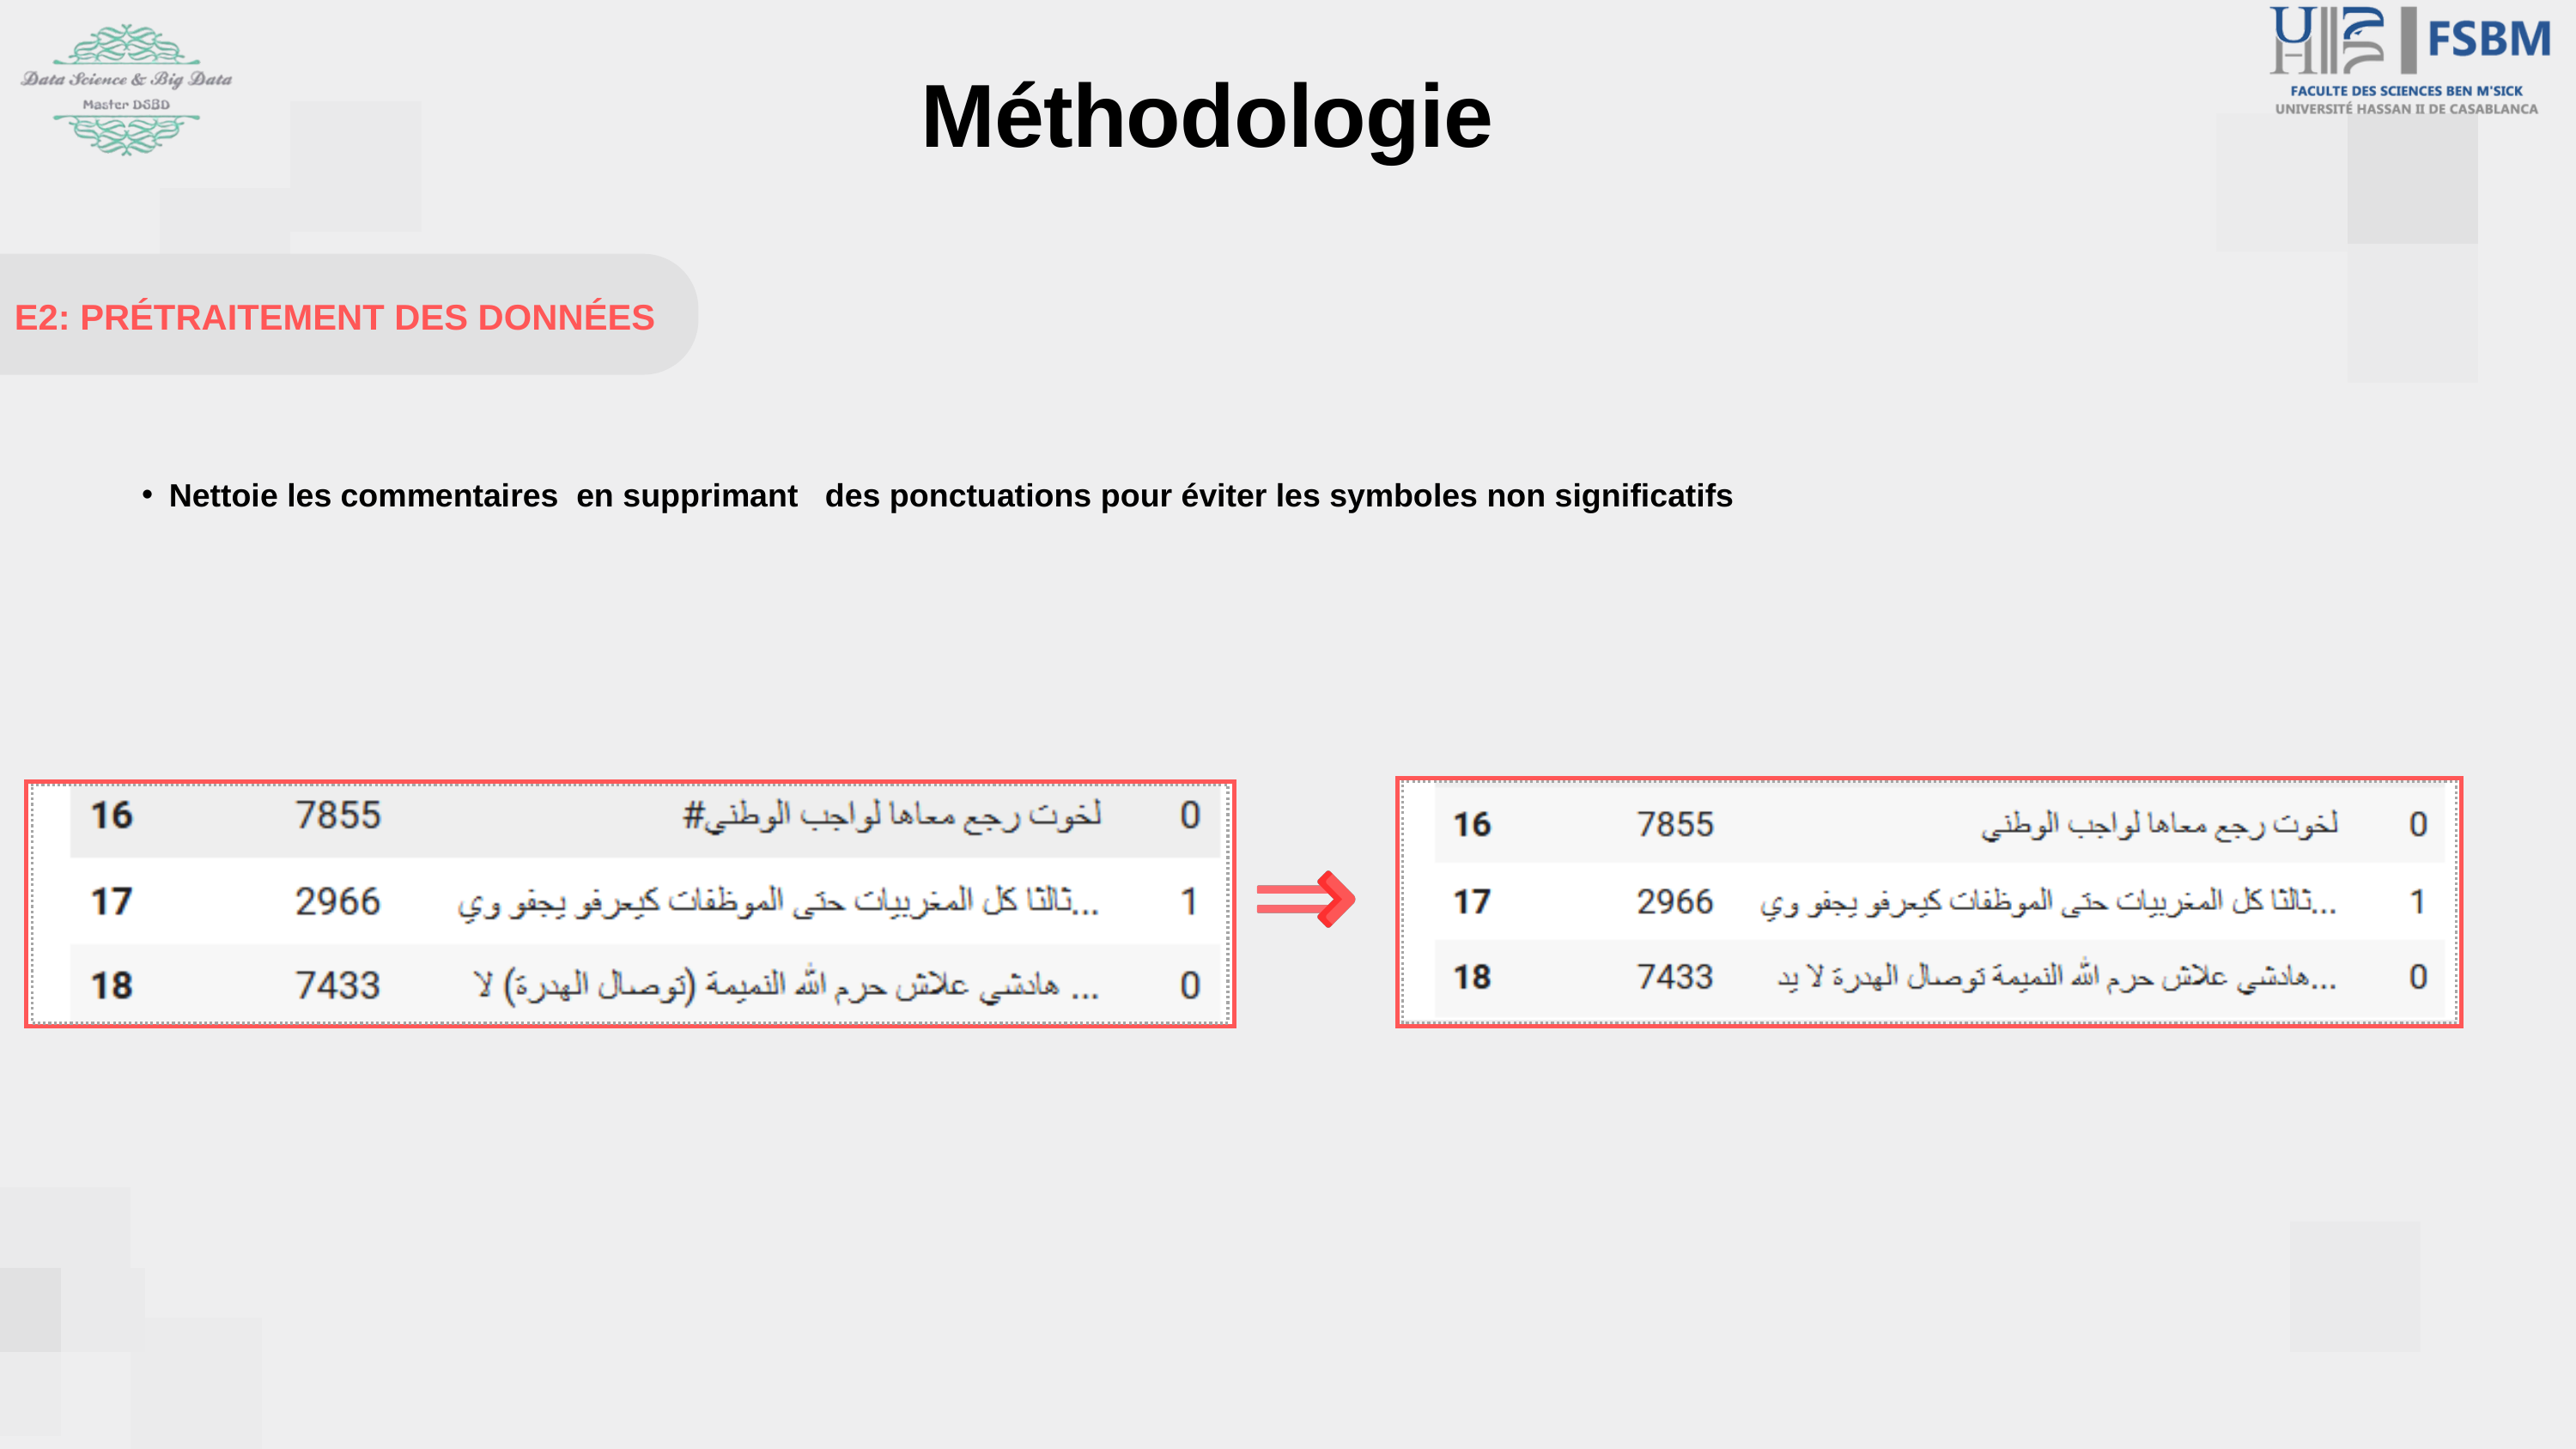

Méthodologie

E2: PRÉTRAITEMENT DES DONNÉES
Nettoie les commentaires  en supprimant   des ponctuations pour éviter les symboles non significatifs